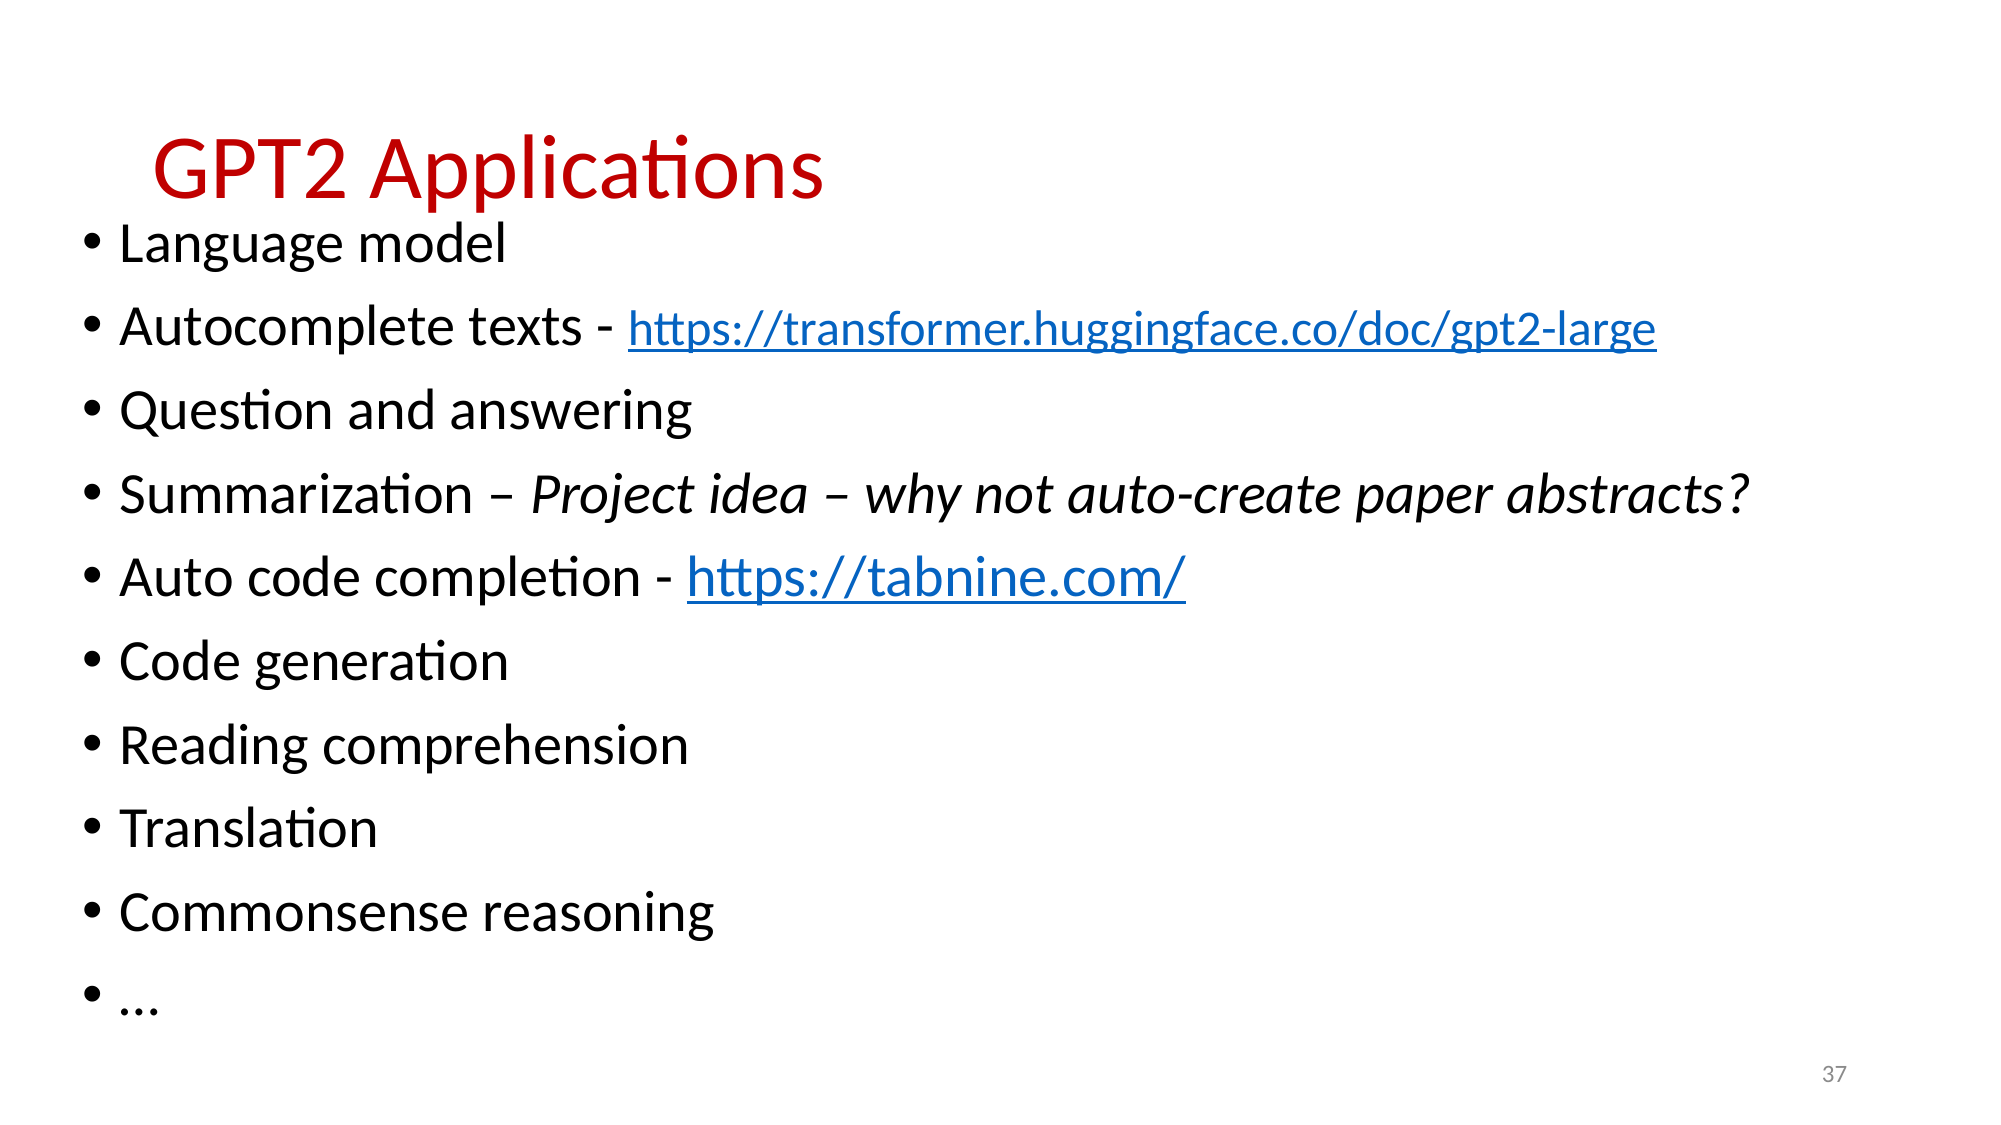

# GPT2 Applications
Language model
Autocomplete texts - https://transformer.huggingface.co/doc/gpt2-large
Question and answering
Summarization – Project idea – why not auto-create paper abstracts?
Auto code completion - https://tabnine.com/
Code generation
Reading comprehension
Translation
Commonsense reasoning
…
37